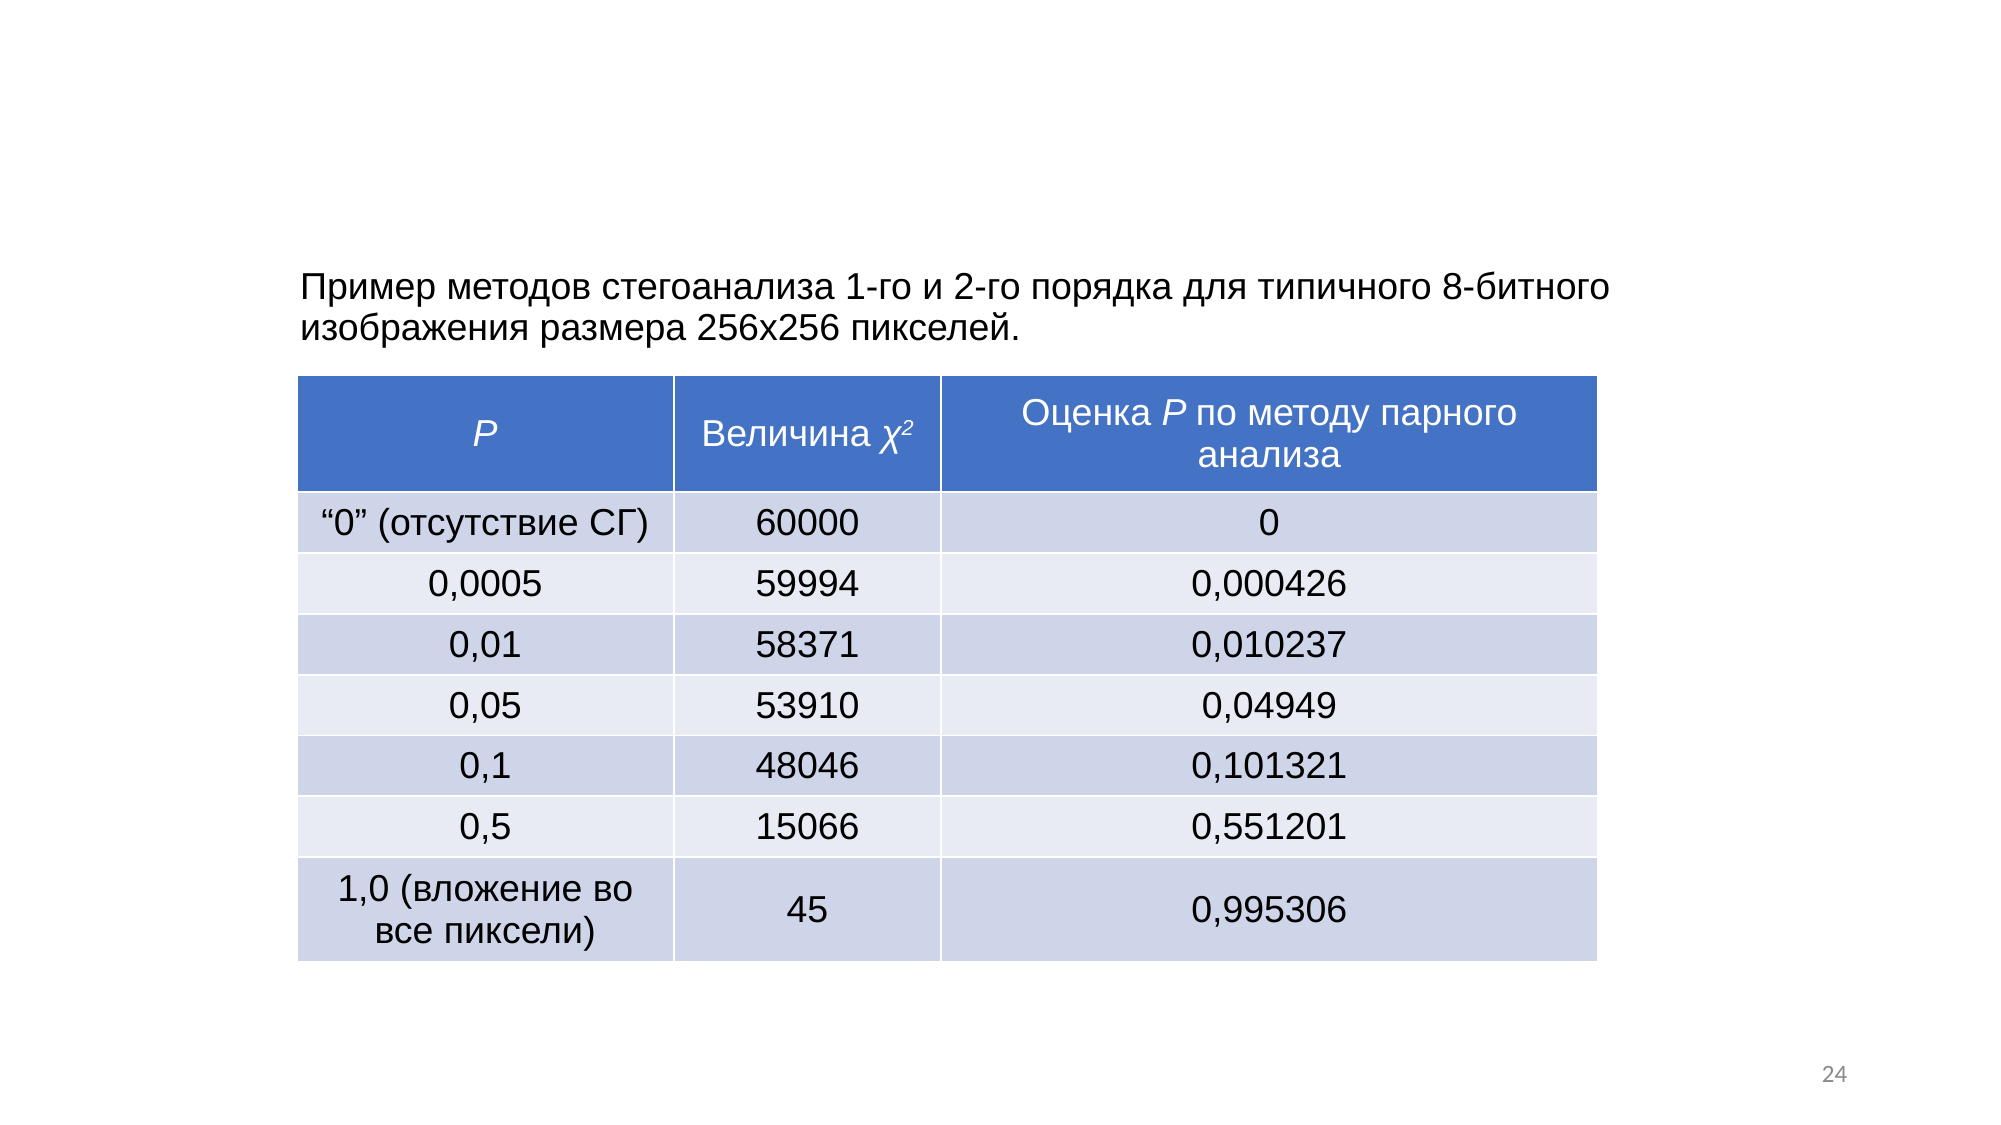

# Пример методов стегоанализа 1-го и 2-го порядка для типичного 8-битного изображения размера 256х256 пикселей.
| P | Величина χ2 | Оценка P по методу парного анализа |
| --- | --- | --- |
| “0” (отсутствие СГ) | 60000 | 0 |
| 0,0005 | 59994 | 0,000426 |
| 0,01 | 58371 | 0,010237 |
| 0,05 | 53910 | 0,04949 |
| 0,1 | 48046 | 0,101321 |
| 0,5 | 15066 | 0,551201 |
| 1,0 (вложение во все пиксели) | 45 | 0,995306 |
24